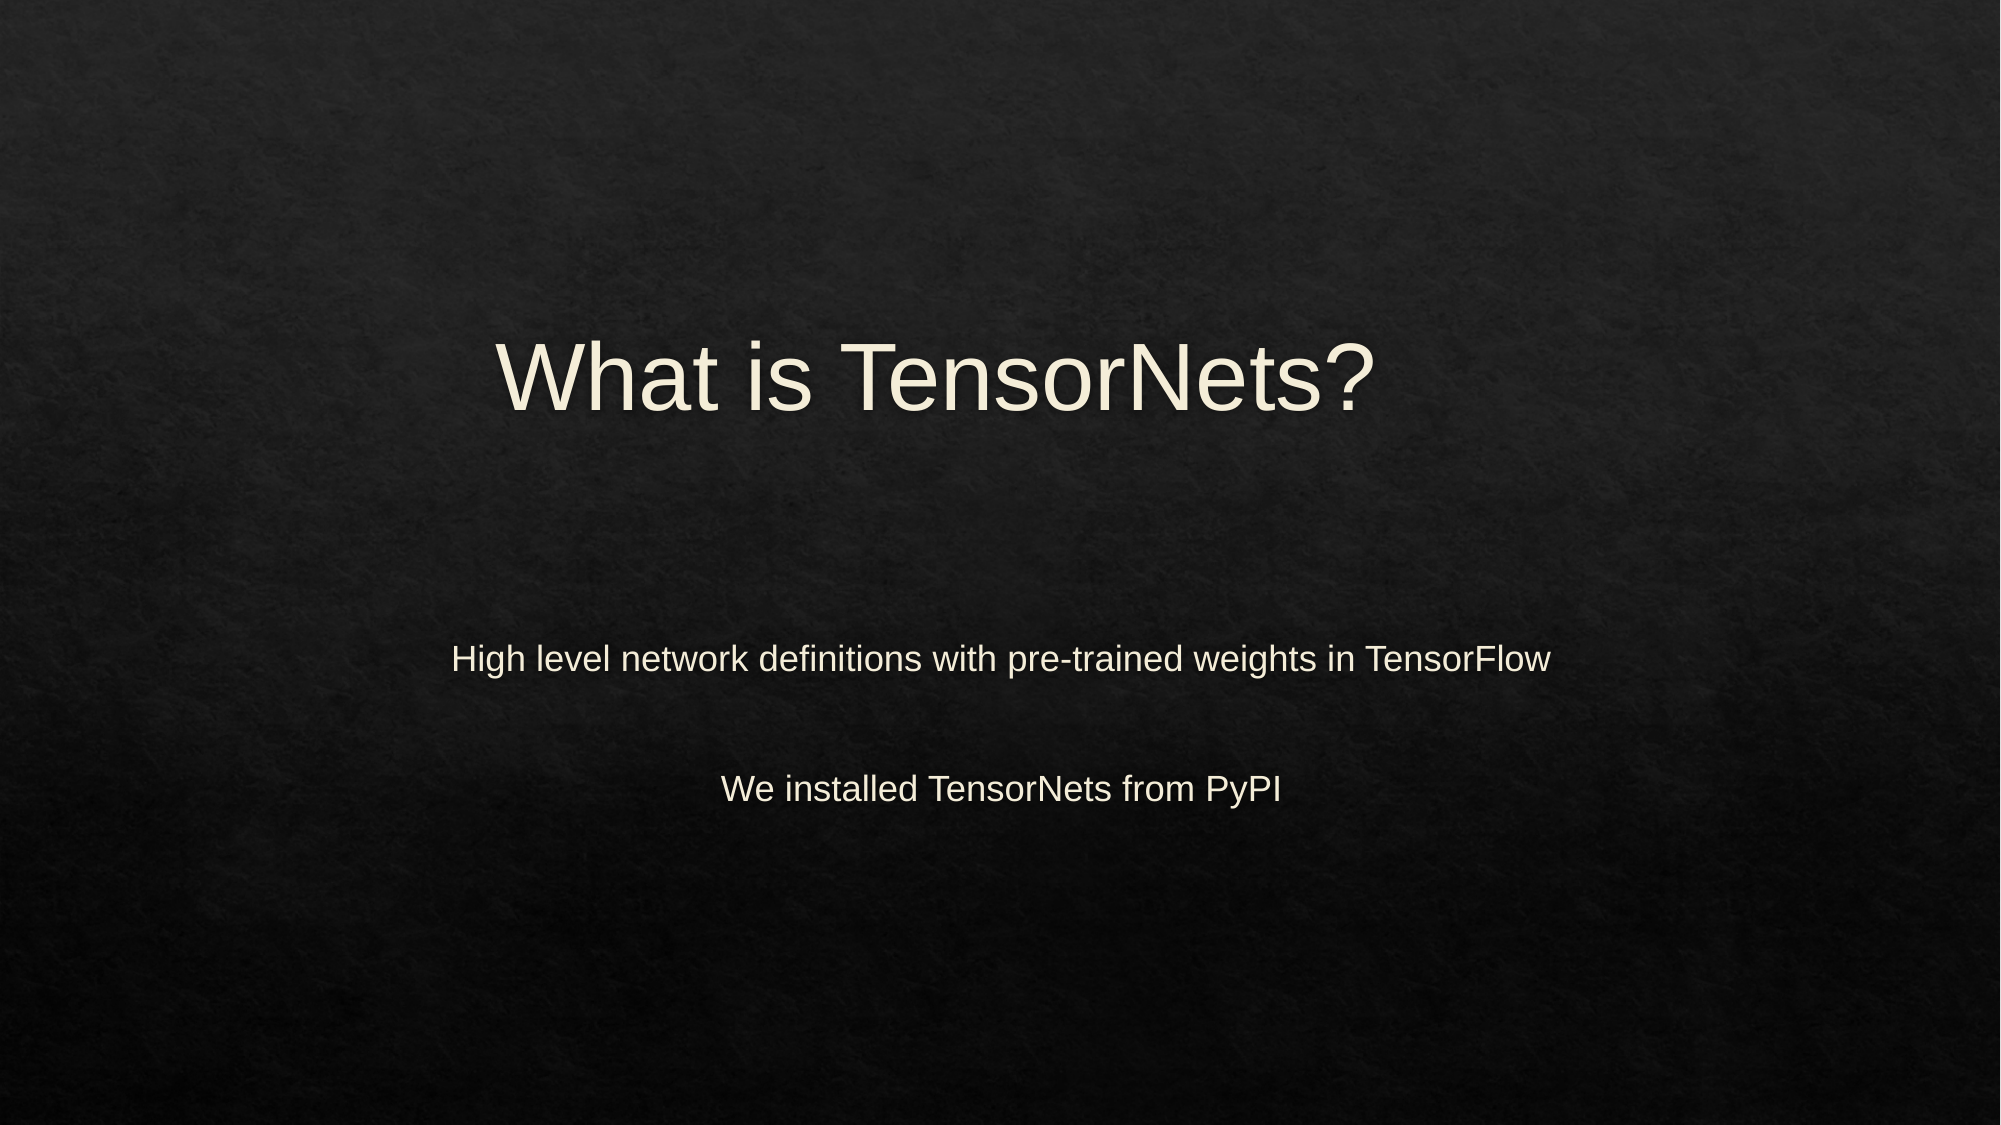

# What is TensorNets?

High level network definitions with pre-trained weights in TensorFlow

We installed TensorNets from PyPI